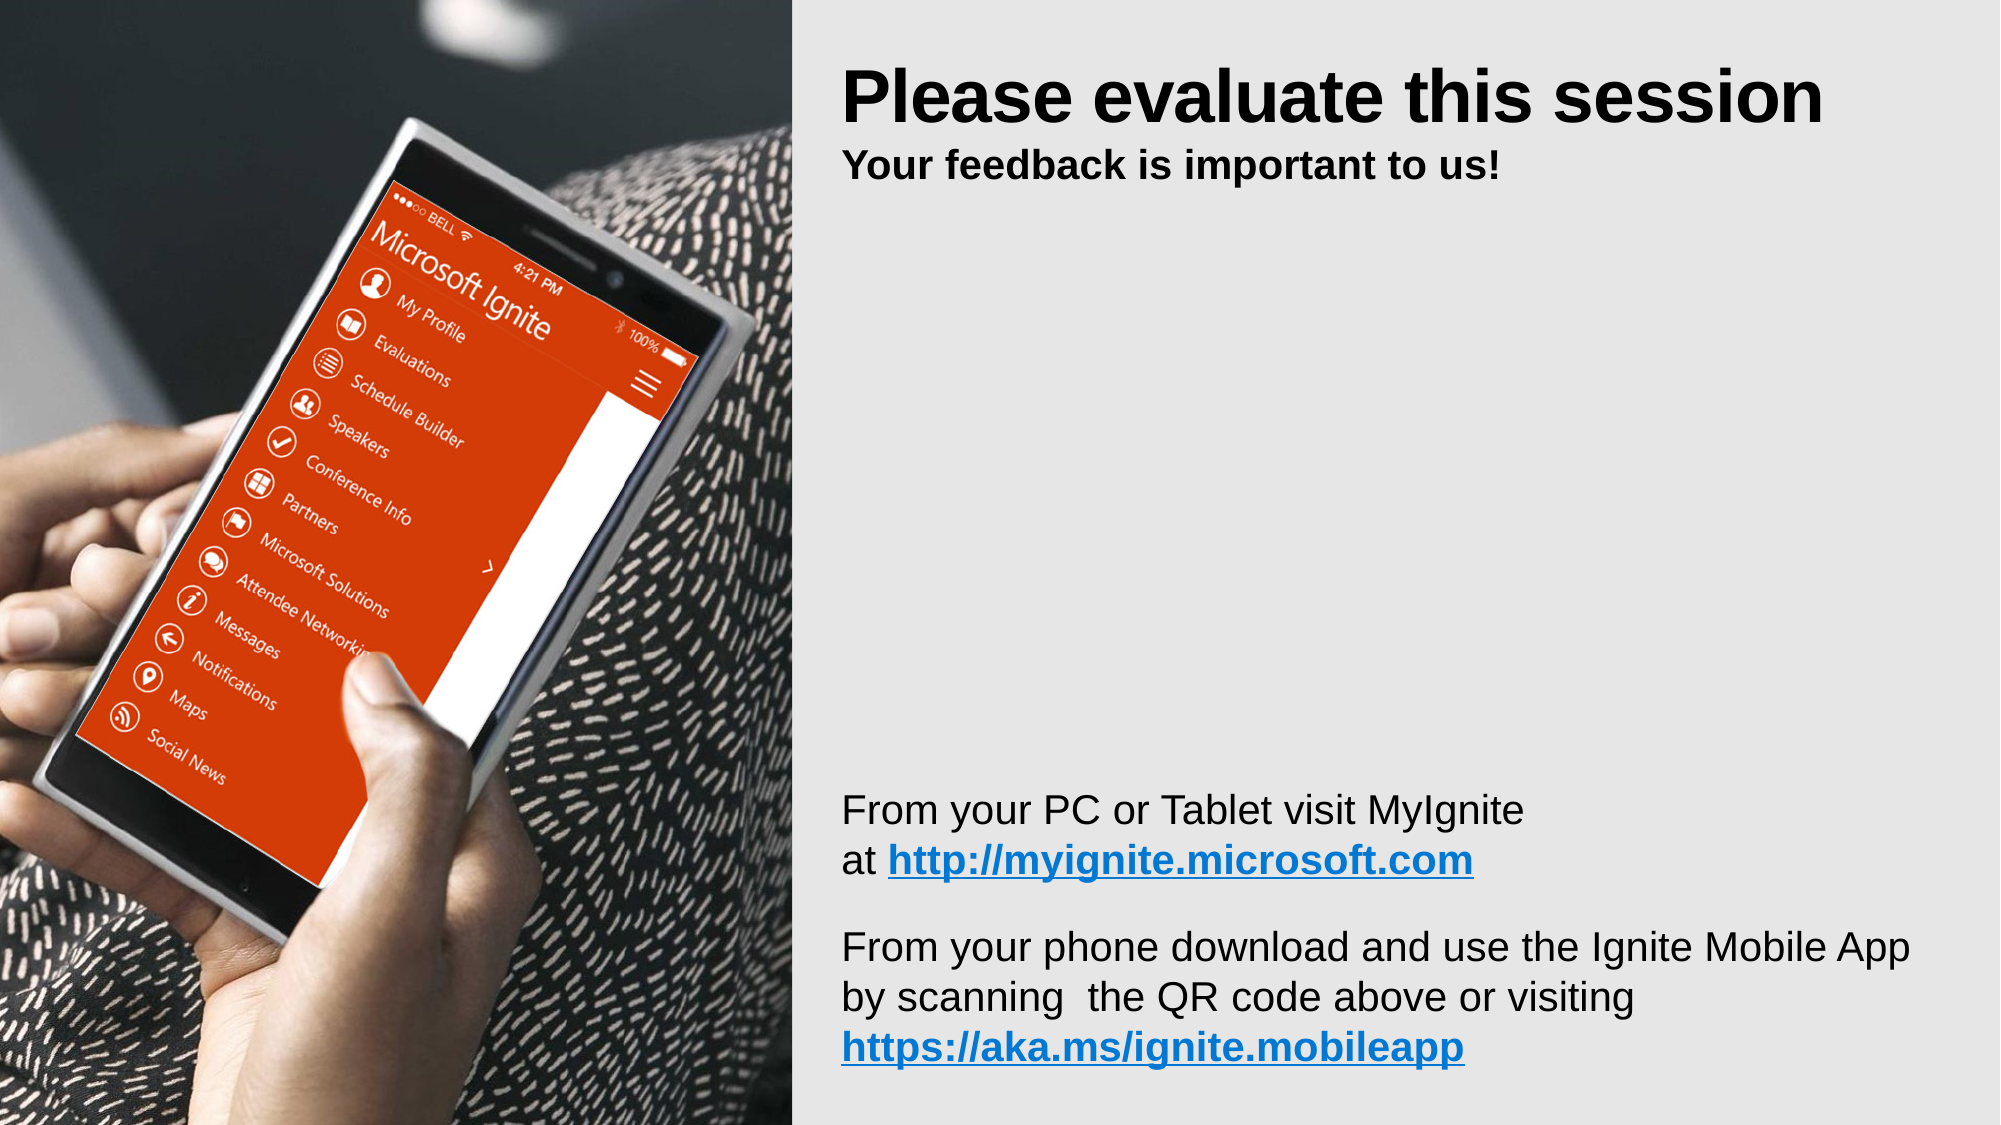

# Please evaluate this session Your feedback is important to us!
From your PC or Tablet visit MyIgnite
at http://myignite.microsoft.com
From your phone download and use the Ignite Mobile App
by scanning  the QR code above or visiting https://aka.ms/ignite.mobileapp